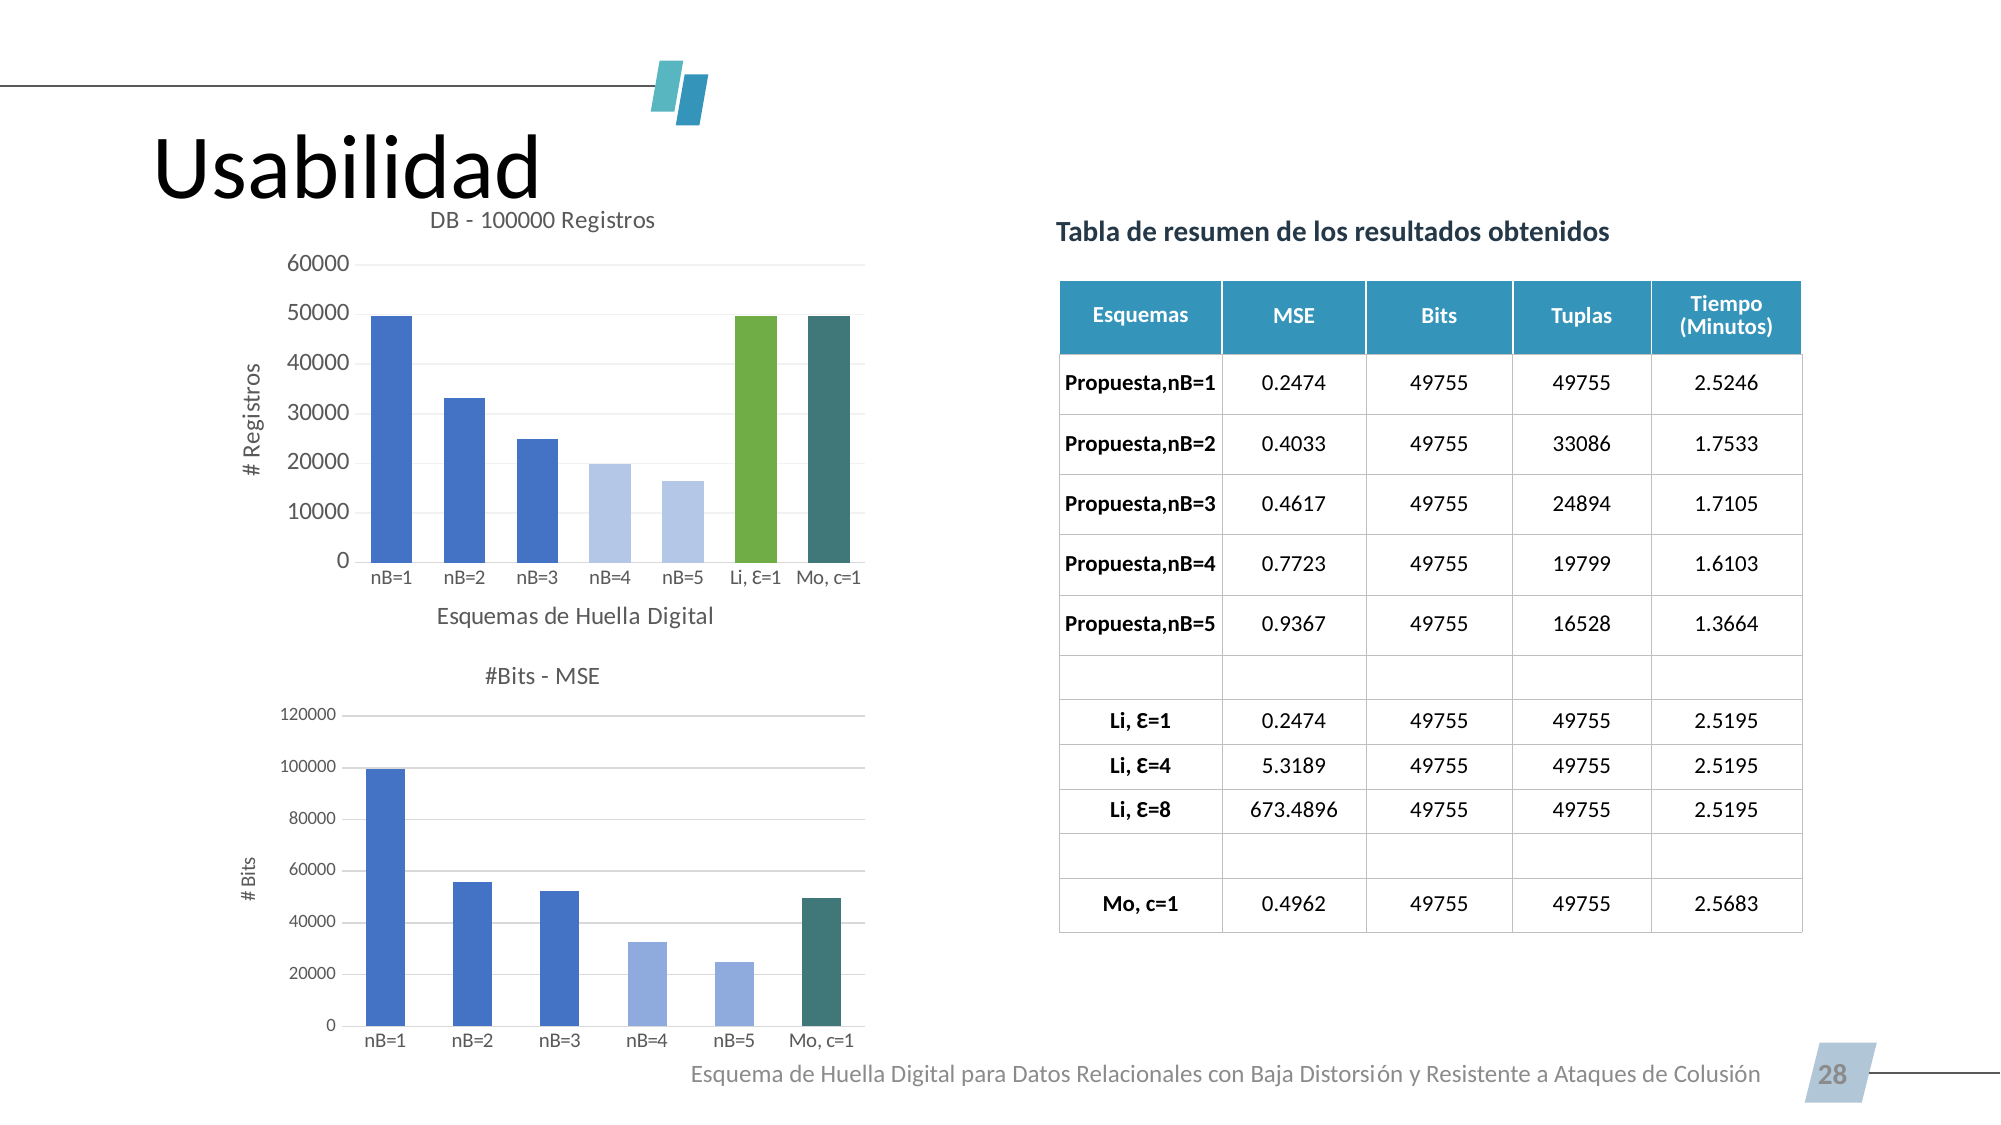

# Usabilidad

### Chart: DB - 100000 Registros

| Category |  |
|---|---|
| nB=1 | 49755.0 |
| nB=2 | 33086.0 |
| nB=3 | 24894.0 |
| nB=4 | 19799.0 |
| nB=5 | 16528.0 |
| Li, Ɛ=1 | 49755.0 |
| Mo, c=1 | 49755.0 |
Tabla de resumen de los resultados obtenidos
| Esquemas | MSE | Bits | Tuplas | Tiempo (Minutos) |
| --- | --- | --- | --- | --- |
| Propuesta,nB=1 | 0.2474 | 49755 | 49755 | 2.5246 |
| Propuesta,nB=2 | 0.4033 | 49755 | 33086 | 1.7533 |
| Propuesta,nB=3 | 0.4617 | 49755 | 24894 | 1.7105 |
| Propuesta,nB=4 | 0.7723 | 49755 | 19799 | 1.6103 |
| Propuesta,nB=5 | 0.9367 | 49755 | 16528 | 1.3664 |
|  |  |  |  |  |
| Li, Ɛ=1 | 0.2474 | 49755 | 49755 | 2.5195 |
| Li, Ɛ=4 | 5.3189 | 49755 | 49755 | 2.5195 |
| Li, Ɛ=8 | 673.4896 | 49755 | 49755 | 2.5195 |
|  |  |  |  |  |
| Mo, c=1 | 0.4962 | 49755 | 49755 | 2.5683 |

### Chart: #Bits - MSE

| Category |  |
|---|---|
| nB=1 | 99635.0 |
| nB=2 | 55812.0 |
| nB=3 | 52232.0 |
| nB=4 | 32719.0 |
| nB=5 | 24788.0 |
| Mo, c=1 | 49755.0 |
Esquema de Huella Digital para Datos Relacionales con Baja Distorsión y Resistente a Ataques de Colusión
28
The Power of PowerPoint | thepopp.com
The Power of PowerPoint | thepopp.com
The Power of PowerPoint | thepopp.com